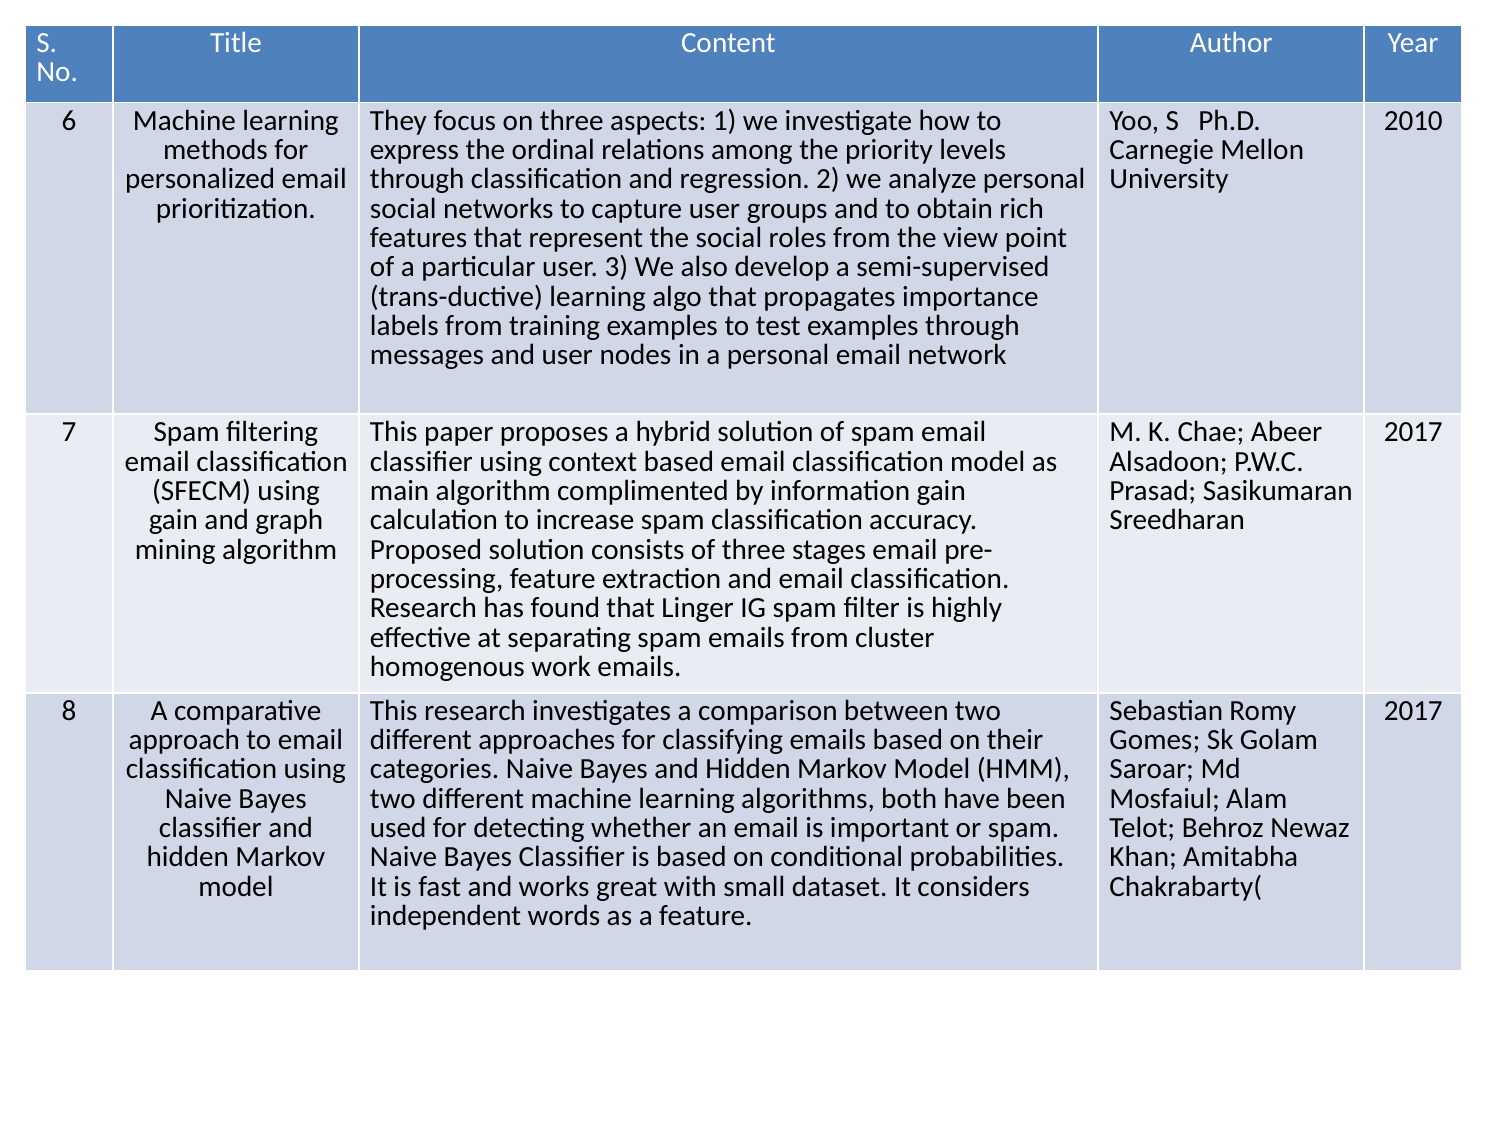

| S. No. | Title | Content | Author | Year |
| --- | --- | --- | --- | --- |
| 6 | Machine learning methods for personalized email prioritization. | They focus on three aspects: 1) we investigate how to express the ordinal relations among the priority levels through classification and regression. 2) we analyze personal social networks to capture user groups and to obtain rich features that represent the social roles from the view point of a particular user. 3) We also develop a semi-supervised (trans-ductive) learning algo that propagates importance labels from training examples to test examples through messages and user nodes in a personal email network | Yoo, S Ph.D. Carnegie Mellon University | 2010 |
| 7 | Spam filtering email classification (SFECM) using gain and graph mining algorithm | This paper proposes a hybrid solution of spam email classifier using context based email classification model as main algorithm complimented by information gain calculation to increase spam classification accuracy. Proposed solution consists of three stages email pre-processing, feature extraction and email classification. Research has found that Linger IG spam filter is highly effective at separating spam emails from cluster homogenous work emails. | M. K. Chae; Abeer Alsadoon; P.W.C. Prasad; Sasikumaran Sreedharan | 2017 |
| 8 | A comparative approach to email classification using Naive Bayes classifier and hidden Markov model | This research investigates a comparison between two different approaches for classifying emails based on their categories. Naive Bayes and Hidden Markov Model (HMM), two different machine learning algorithms, both have been used for detecting whether an email is important or spam. Naive Bayes Classifier is based on conditional probabilities. It is fast and works great with small dataset. It considers independent words as a feature. | Sebastian Romy Gomes; Sk Golam Saroar; Md Mosfaiul; Alam Telot; Behroz Newaz Khan; Amitabha Chakrabarty( | 2017 |